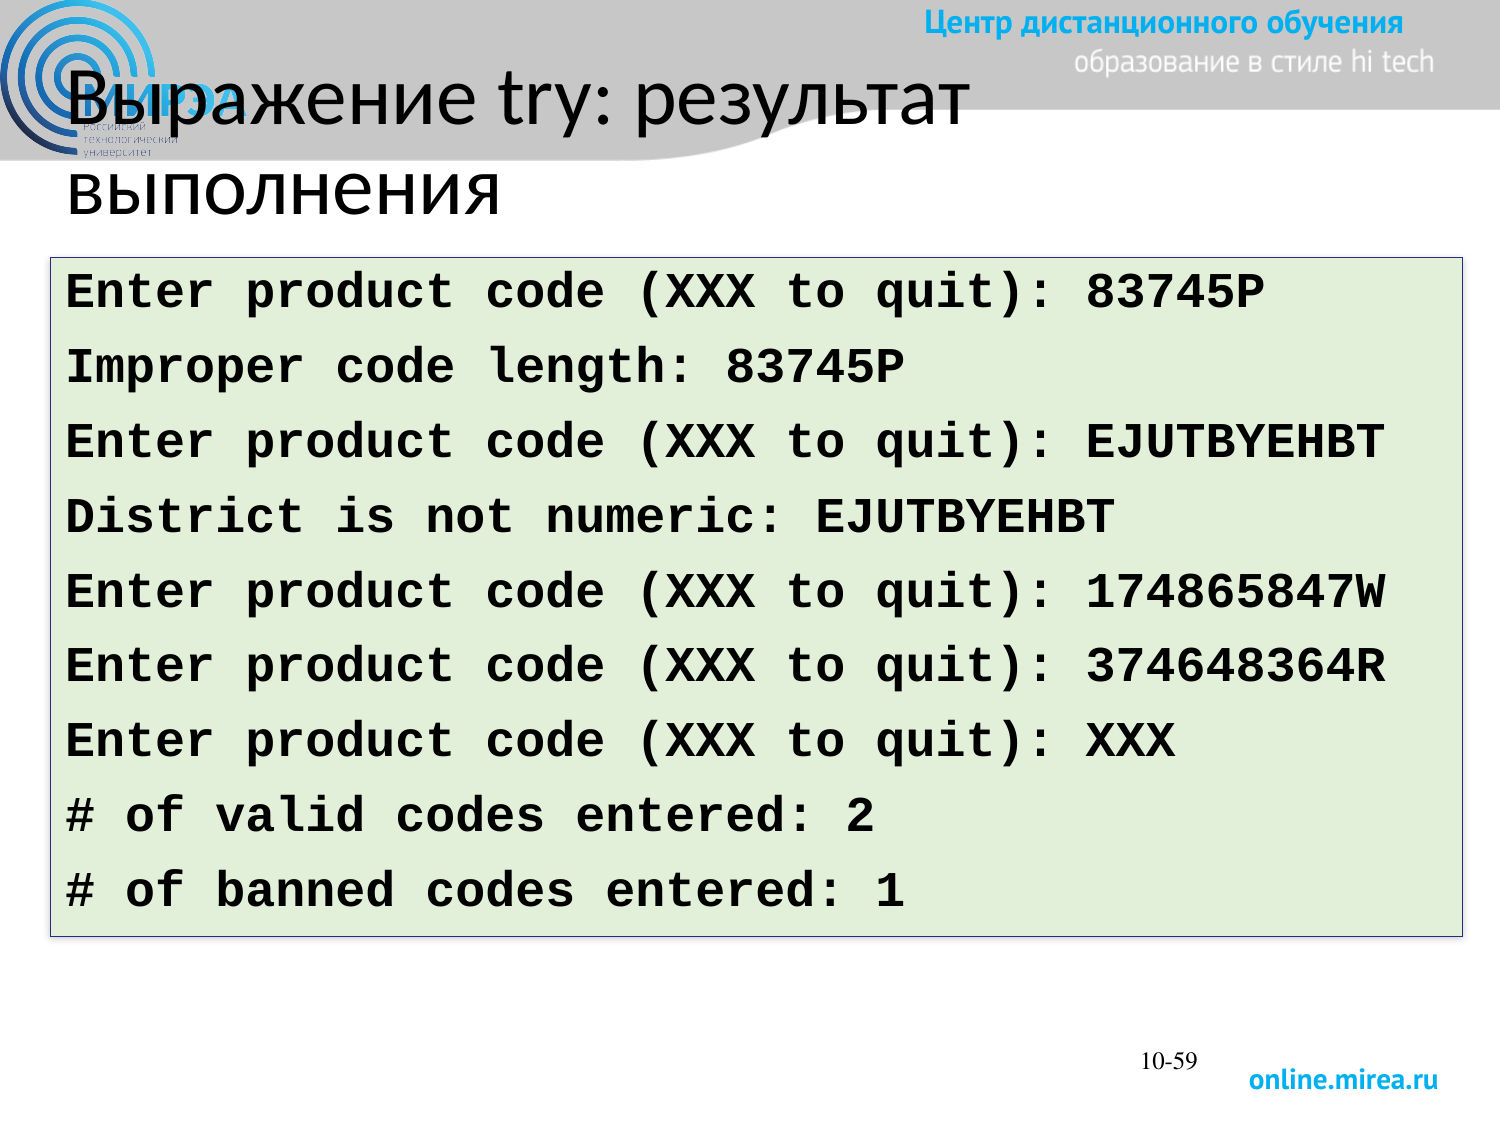

# Выражение try: результат выполнения
Enter product code (XXX to quit): 83745P
Improper code length: 83745P
Enter product code (XXX to quit): EJUTBYEHBT
District is not numeric: EJUTBYEHBT
Enter product code (XXX to quit): 174865847W
Enter product code (XXX to quit): 374648364R
Enter product code (XXX to quit): XXX
# of valid codes entered: 2
# of banned codes entered: 1

10-59